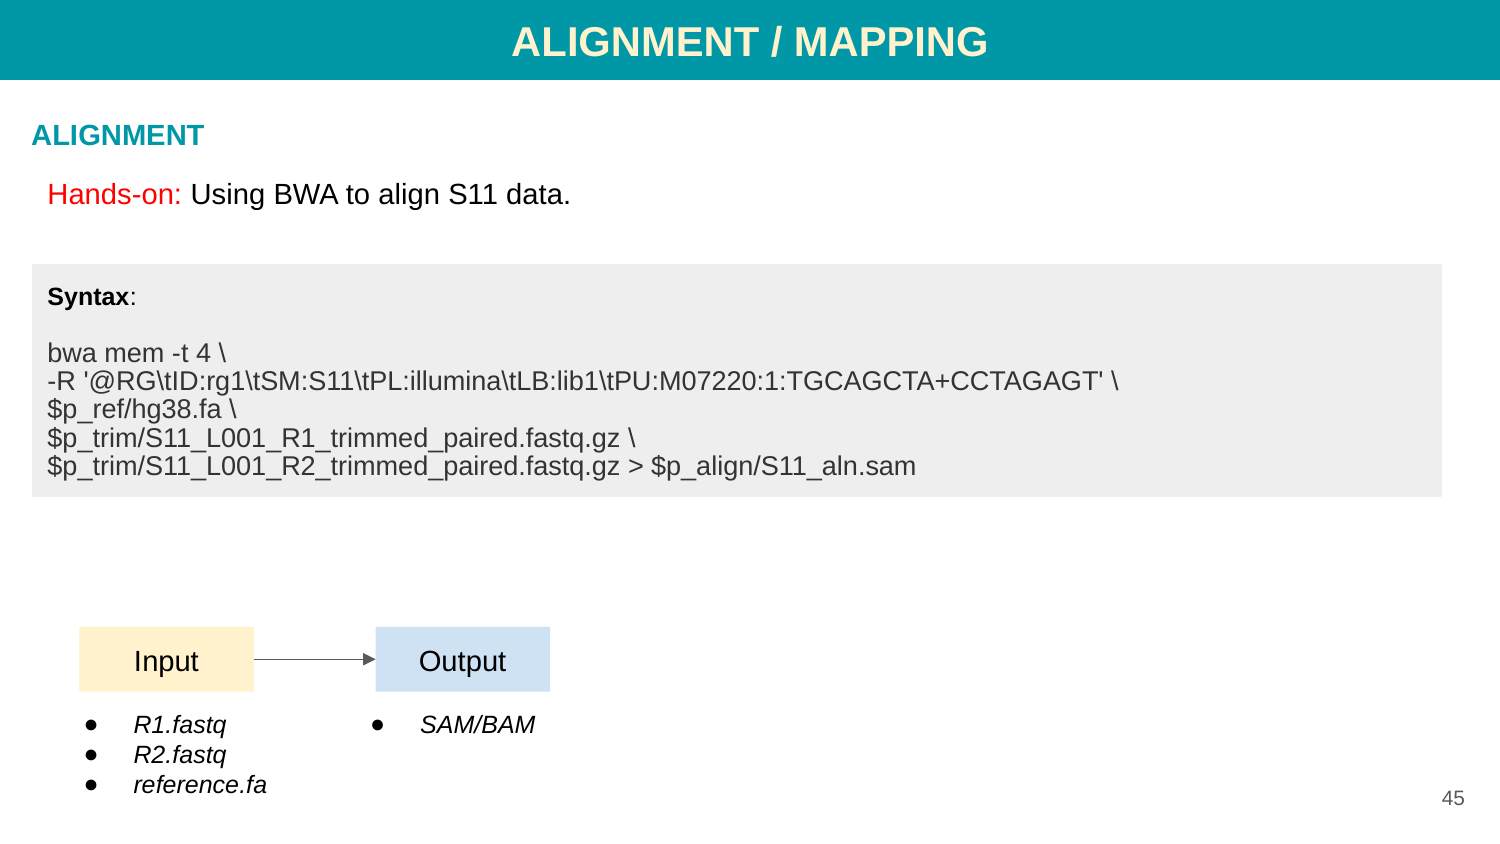

ALIGNMENT / MAPPING
ALIGNMENT
Hands-on: Using BWA to align S11 data.
Syntax:

bwa mem -t 4 \
-R '@RG\tID:rg1\tSM:S11\tPL:illumina\tLB:lib1\tPU:M07220:1:TGCAGCTA+CCTAGAGT' \
$p_ref/hg38.fa \
$p_trim/S11_L001_R1_trimmed_paired.fastq.gz \
$p_trim/S11_L001_R2_trimmed_paired.fastq.gz > $p_align/S11_aln.sam
Input
Output
R1.fastq
R2.fastq
reference.fa
SAM/BAM

45